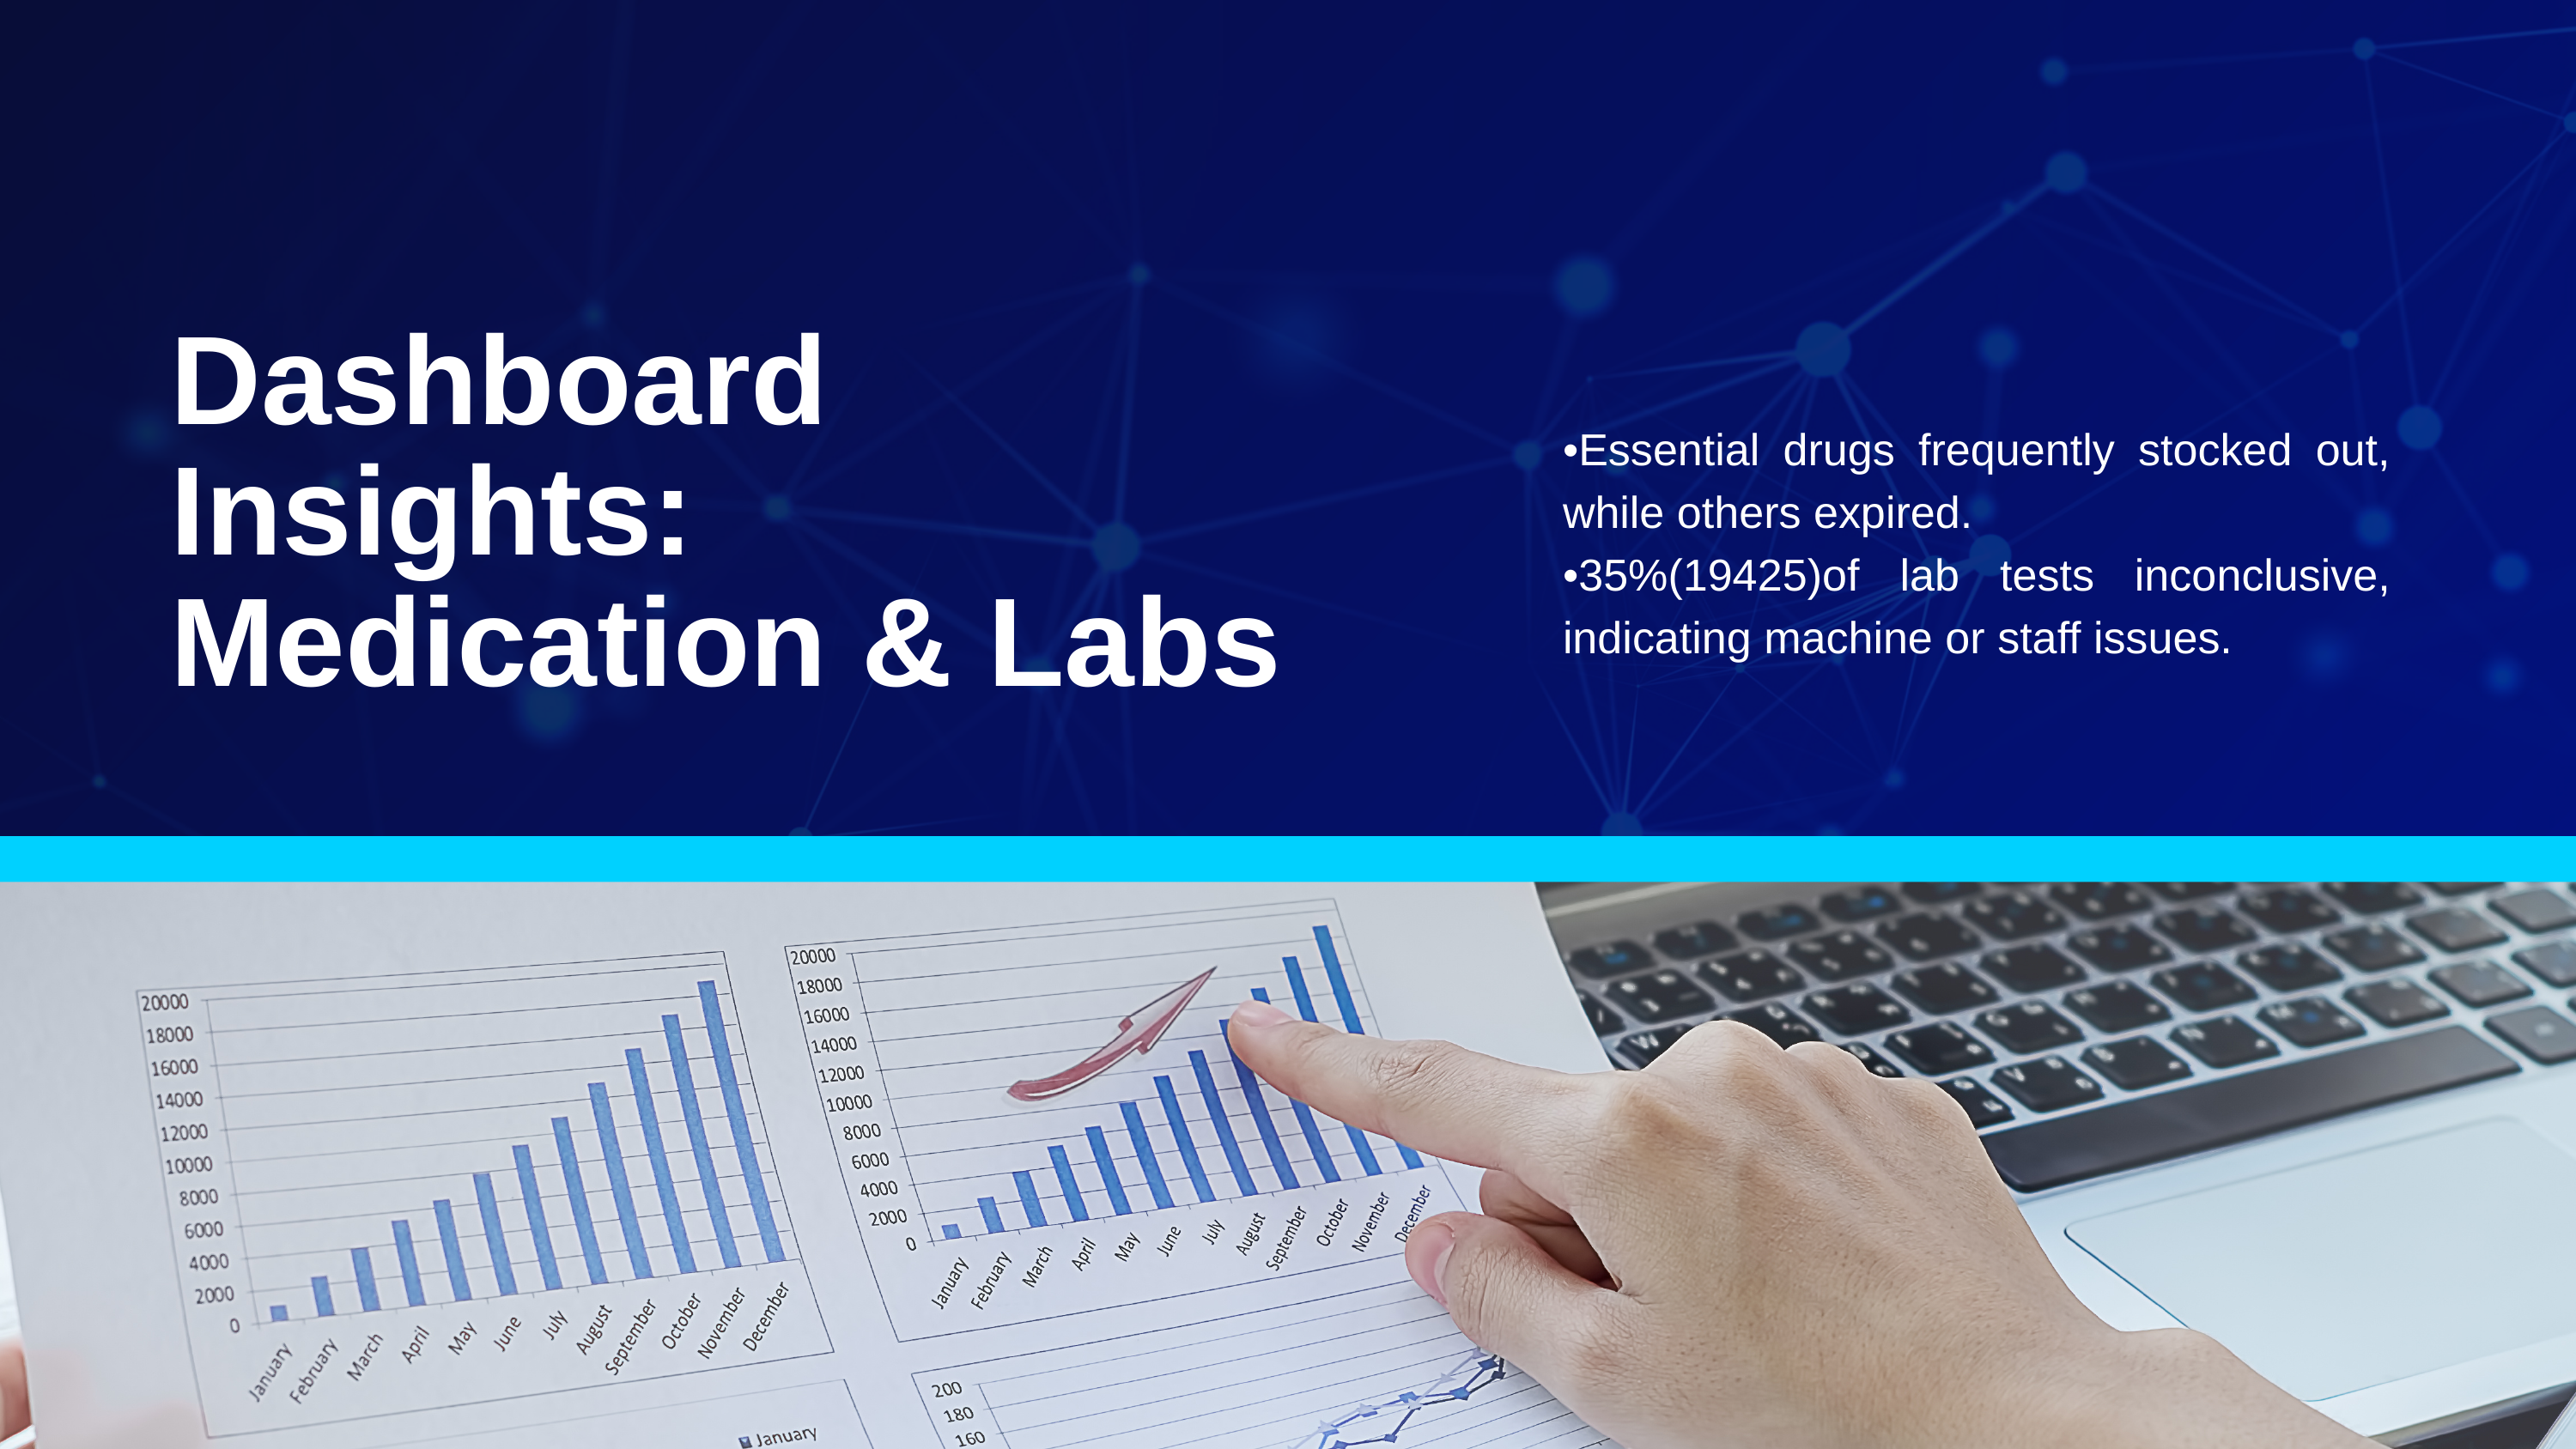

Dashboard Insights: Medication & Labs
•Essential drugs frequently stocked out, while others expired.
•35%(19425)of lab tests inconclusive, indicating machine or staff issues.